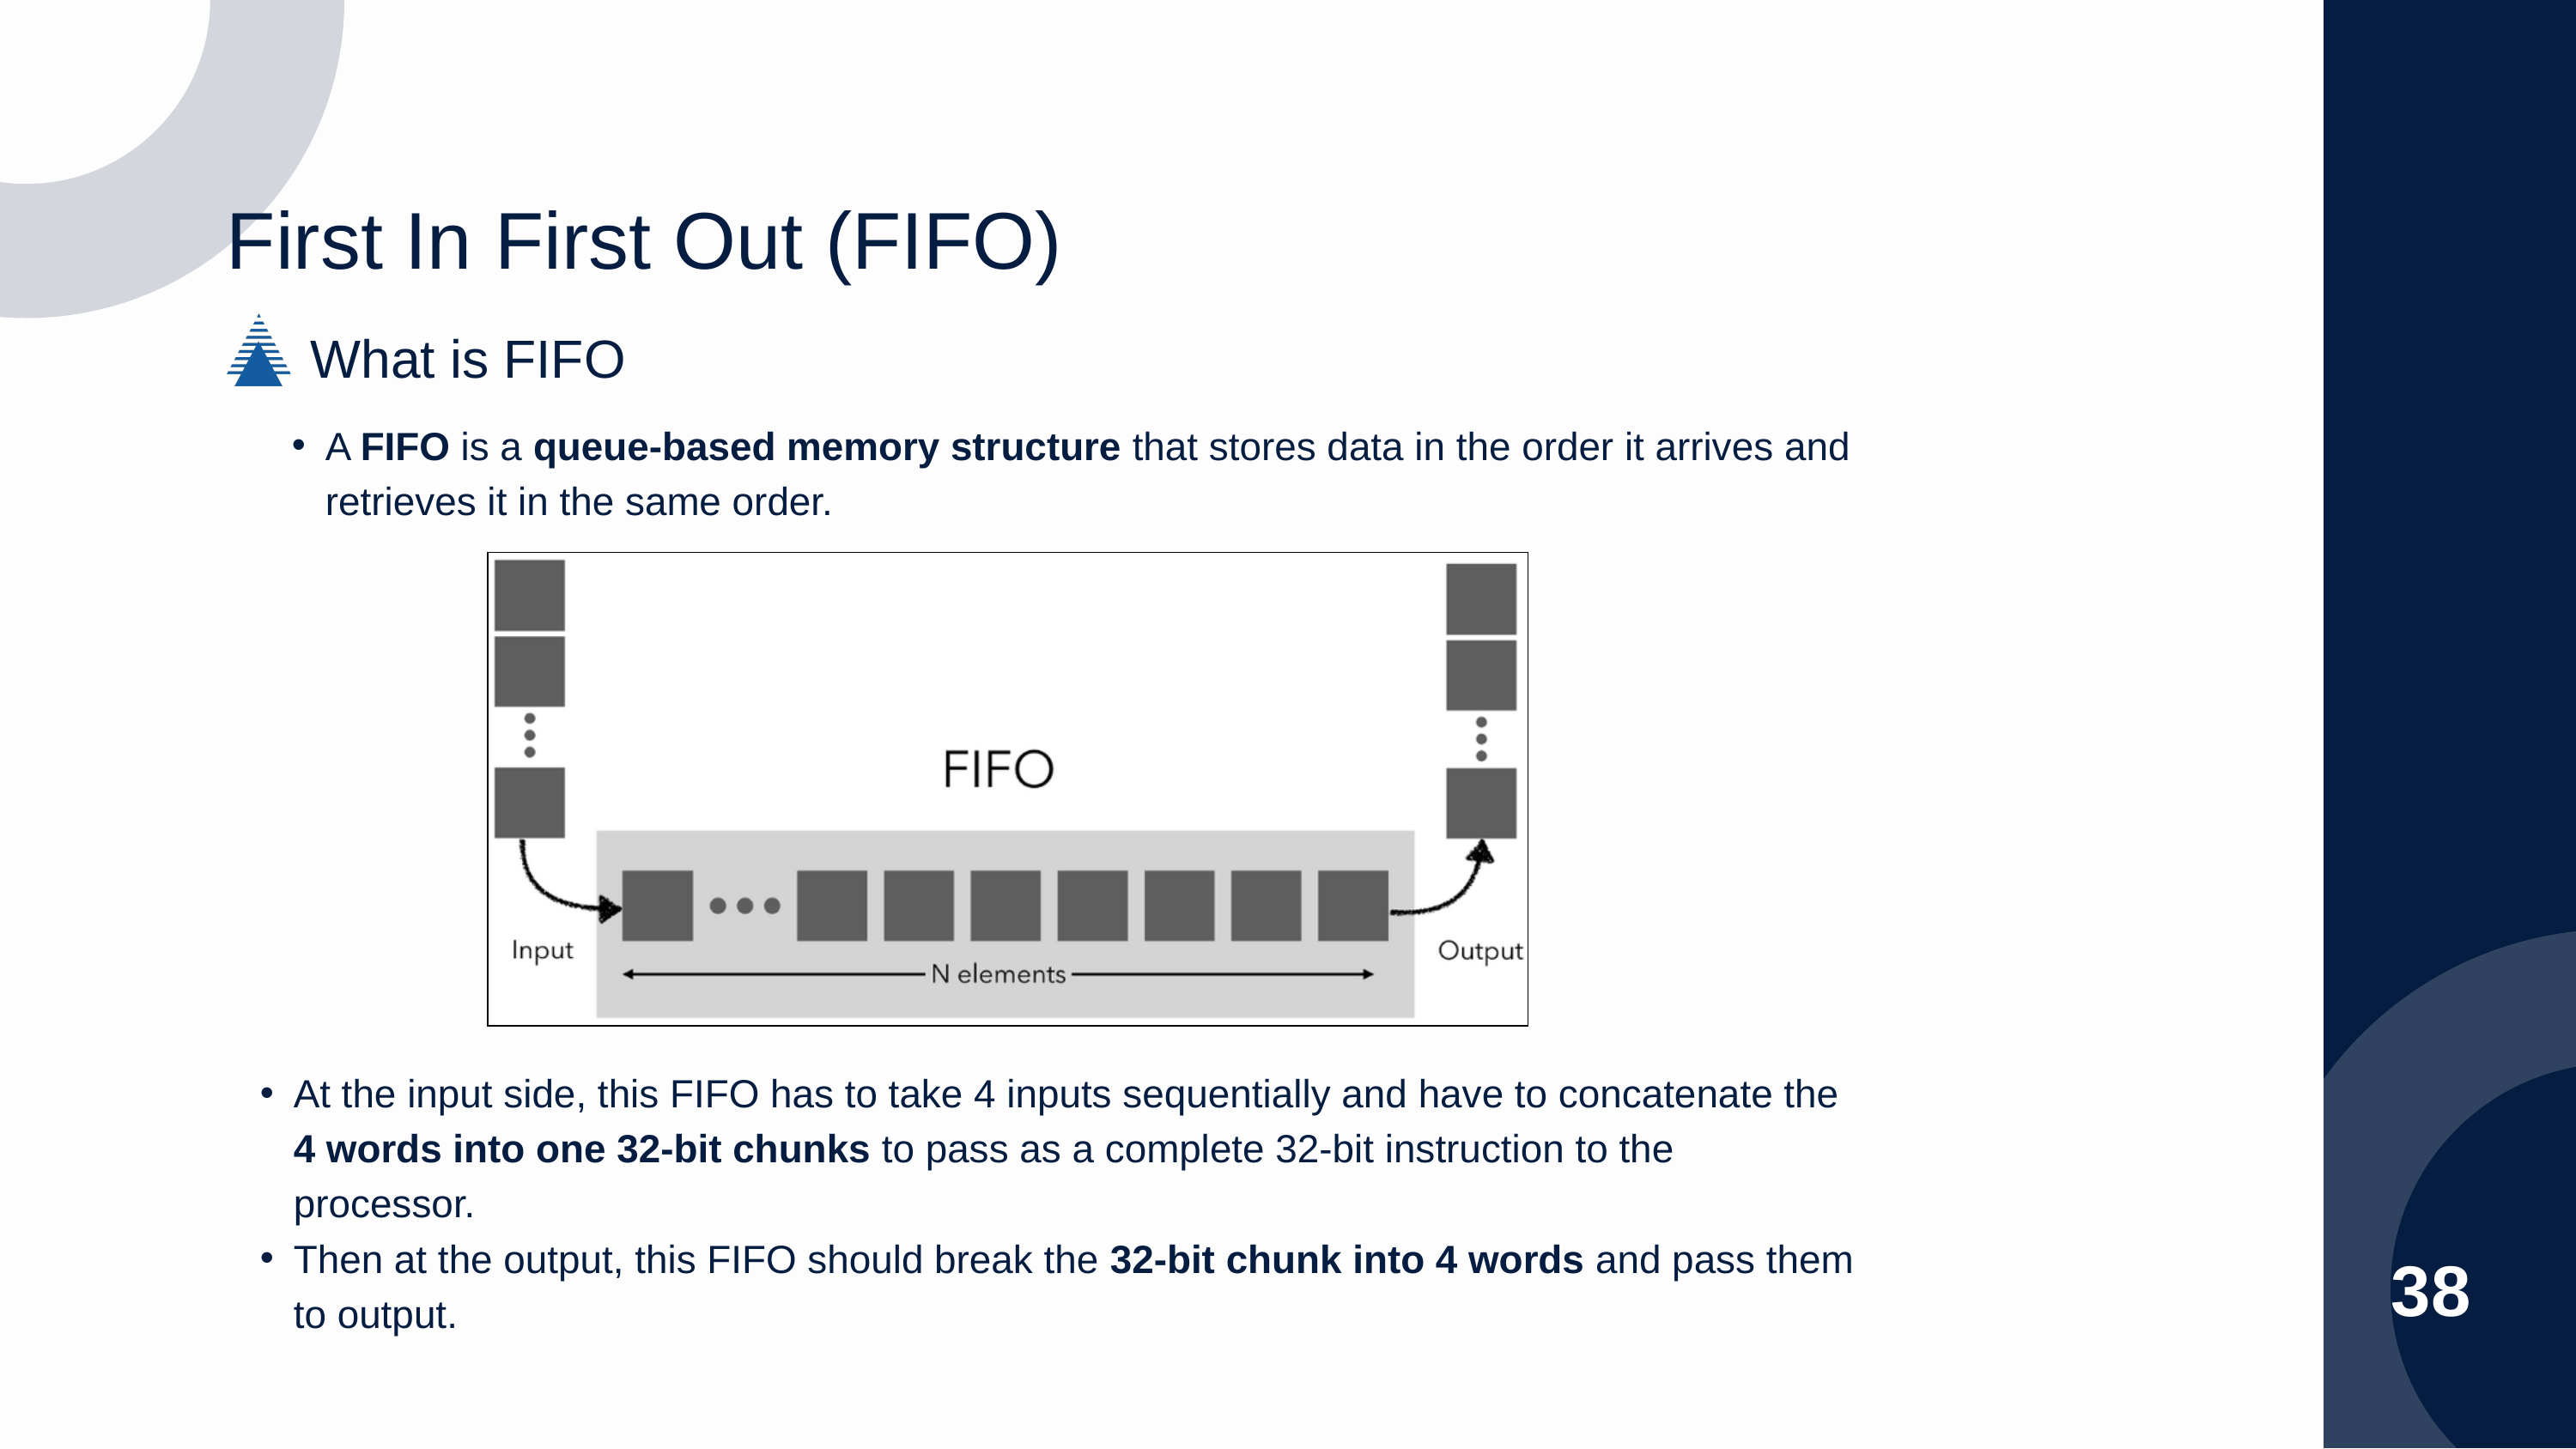

First In First Out (FIFO)
What is FIFO

A FIFO is a queue-based memory structure that stores data in the order it arrives and retrieves it in the same order.

At the input side, this FIFO has to take 4 inputs sequentially and have to concatenate the 4 words into one 32-bit chunks to pass as a complete 32-bit instruction to the processor.
Then at the output, this FIFO should break the 32-bit chunk into 4 words and pass them to output.
38